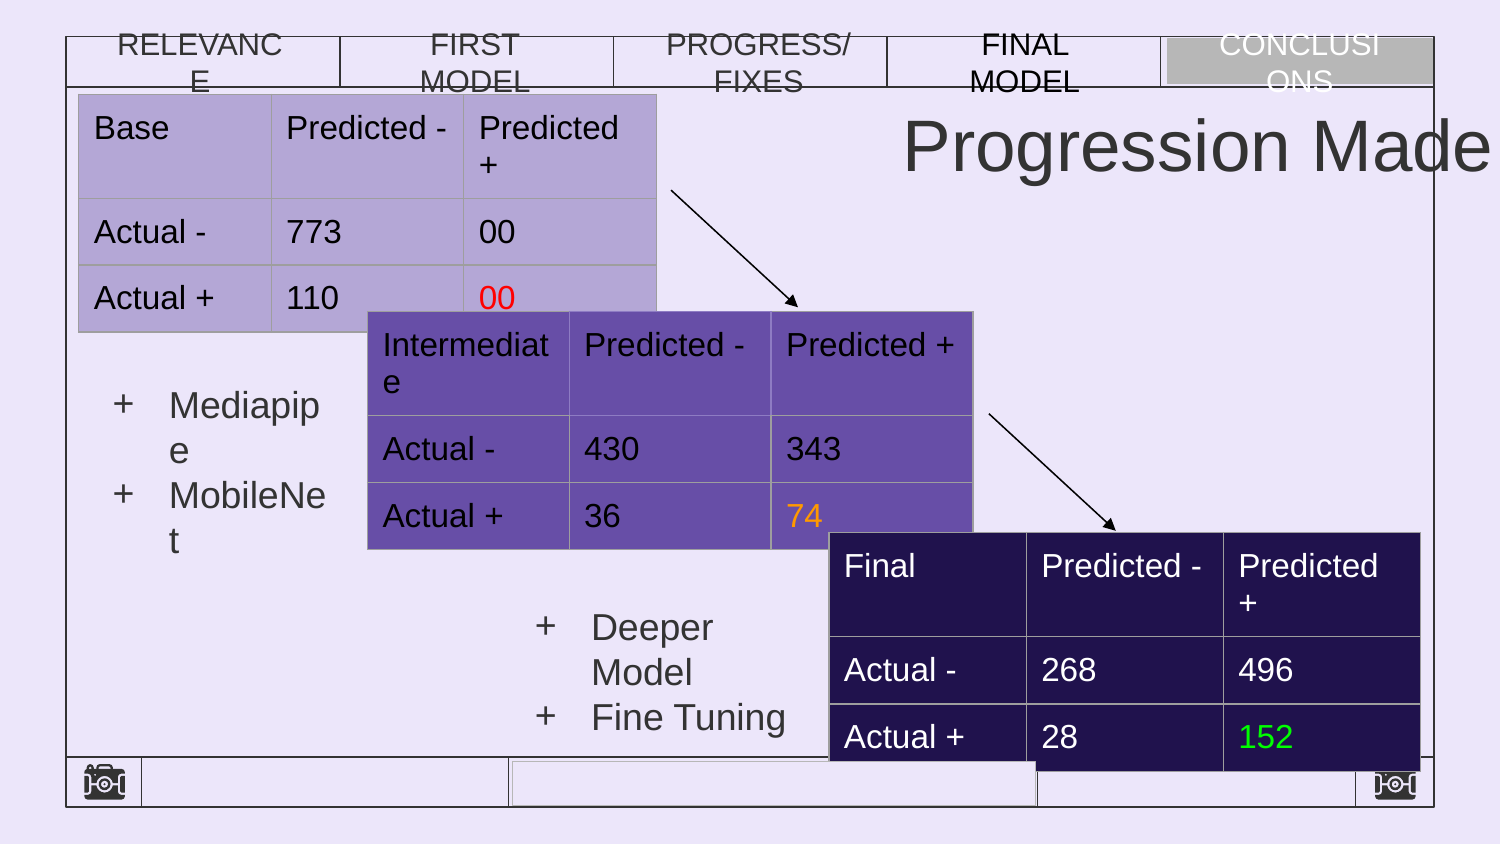

RELEVANCE
FIRST MODEL
PROGRESS/FIXES
FINAL MODEL
CONCLUSIONS

Progression Made
| Base | Predicted - | Predicted + |
| --- | --- | --- |
| Actual - | 773 | 00 |
| Actual + | 110 | 00 |
| Intermediate | Predicted - | Predicted + |
| --- | --- | --- |
| Actual - | 430 | 343 |
| Actual + | 36 | 74 |
Mediapipe
MobileNet
| Final | Predicted - | Predicted + |
| --- | --- | --- |
| Actual - | 268 | 496 |
| Actual + | 28 | 152 |
Deeper Model
Fine Tuning